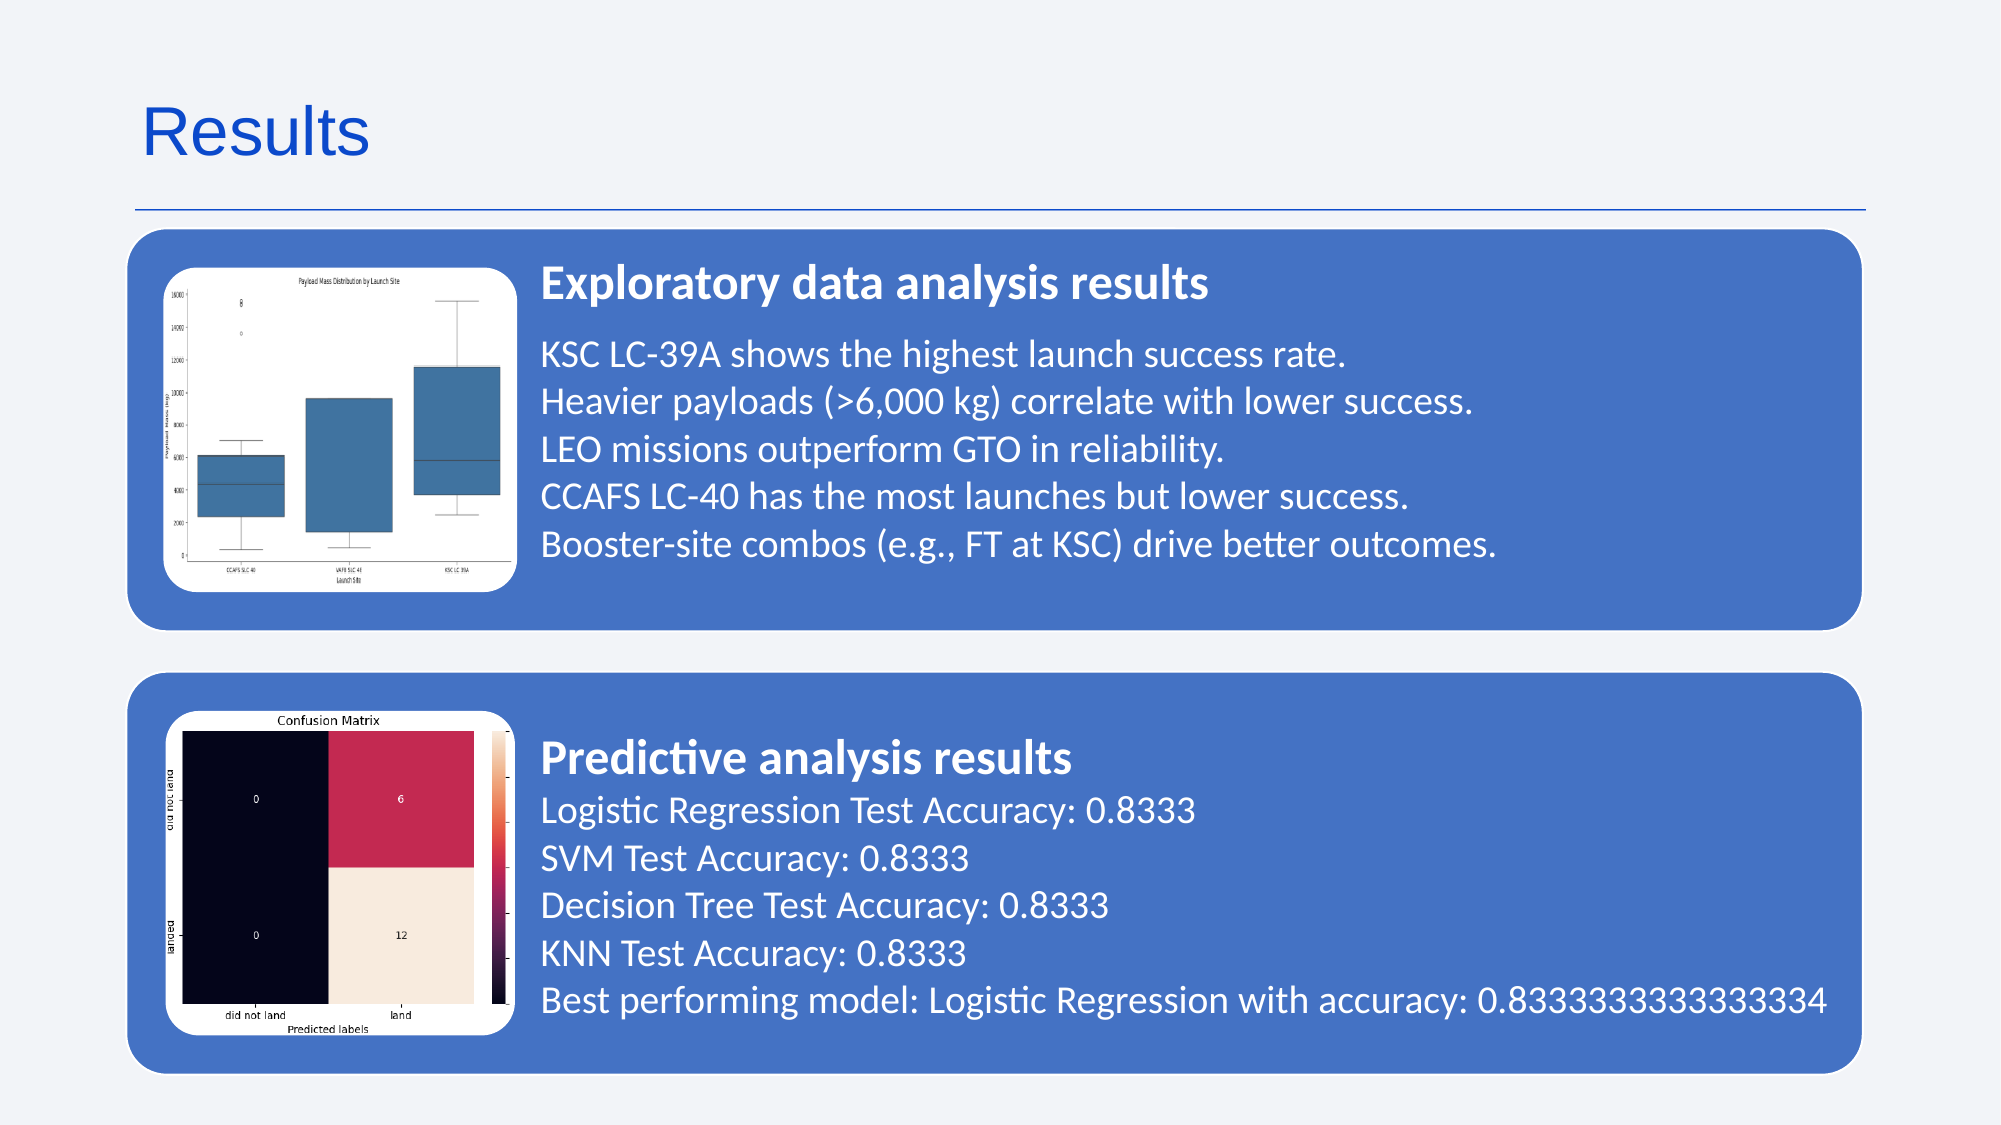

Results
Exploratory data analysis results
KSC LC-39A shows the highest launch success rate.
Heavier payloads (>6,000 kg) correlate with lower success.
LEO missions outperform GTO in reliability.
CCAFS LC-40 has the most launches but lower success.
Booster-site combos (e.g., FT at KSC) drive better outcomes.

Predictive analysis results
Logistic Regression Test Accuracy: 0.8333
SVM Test Accuracy: 0.8333
Decision Tree Test Accuracy: 0.8333
KNN Test Accuracy: 0.8333
Best performing model: Logistic Regression with accuracy: 0.8333333333333334
16